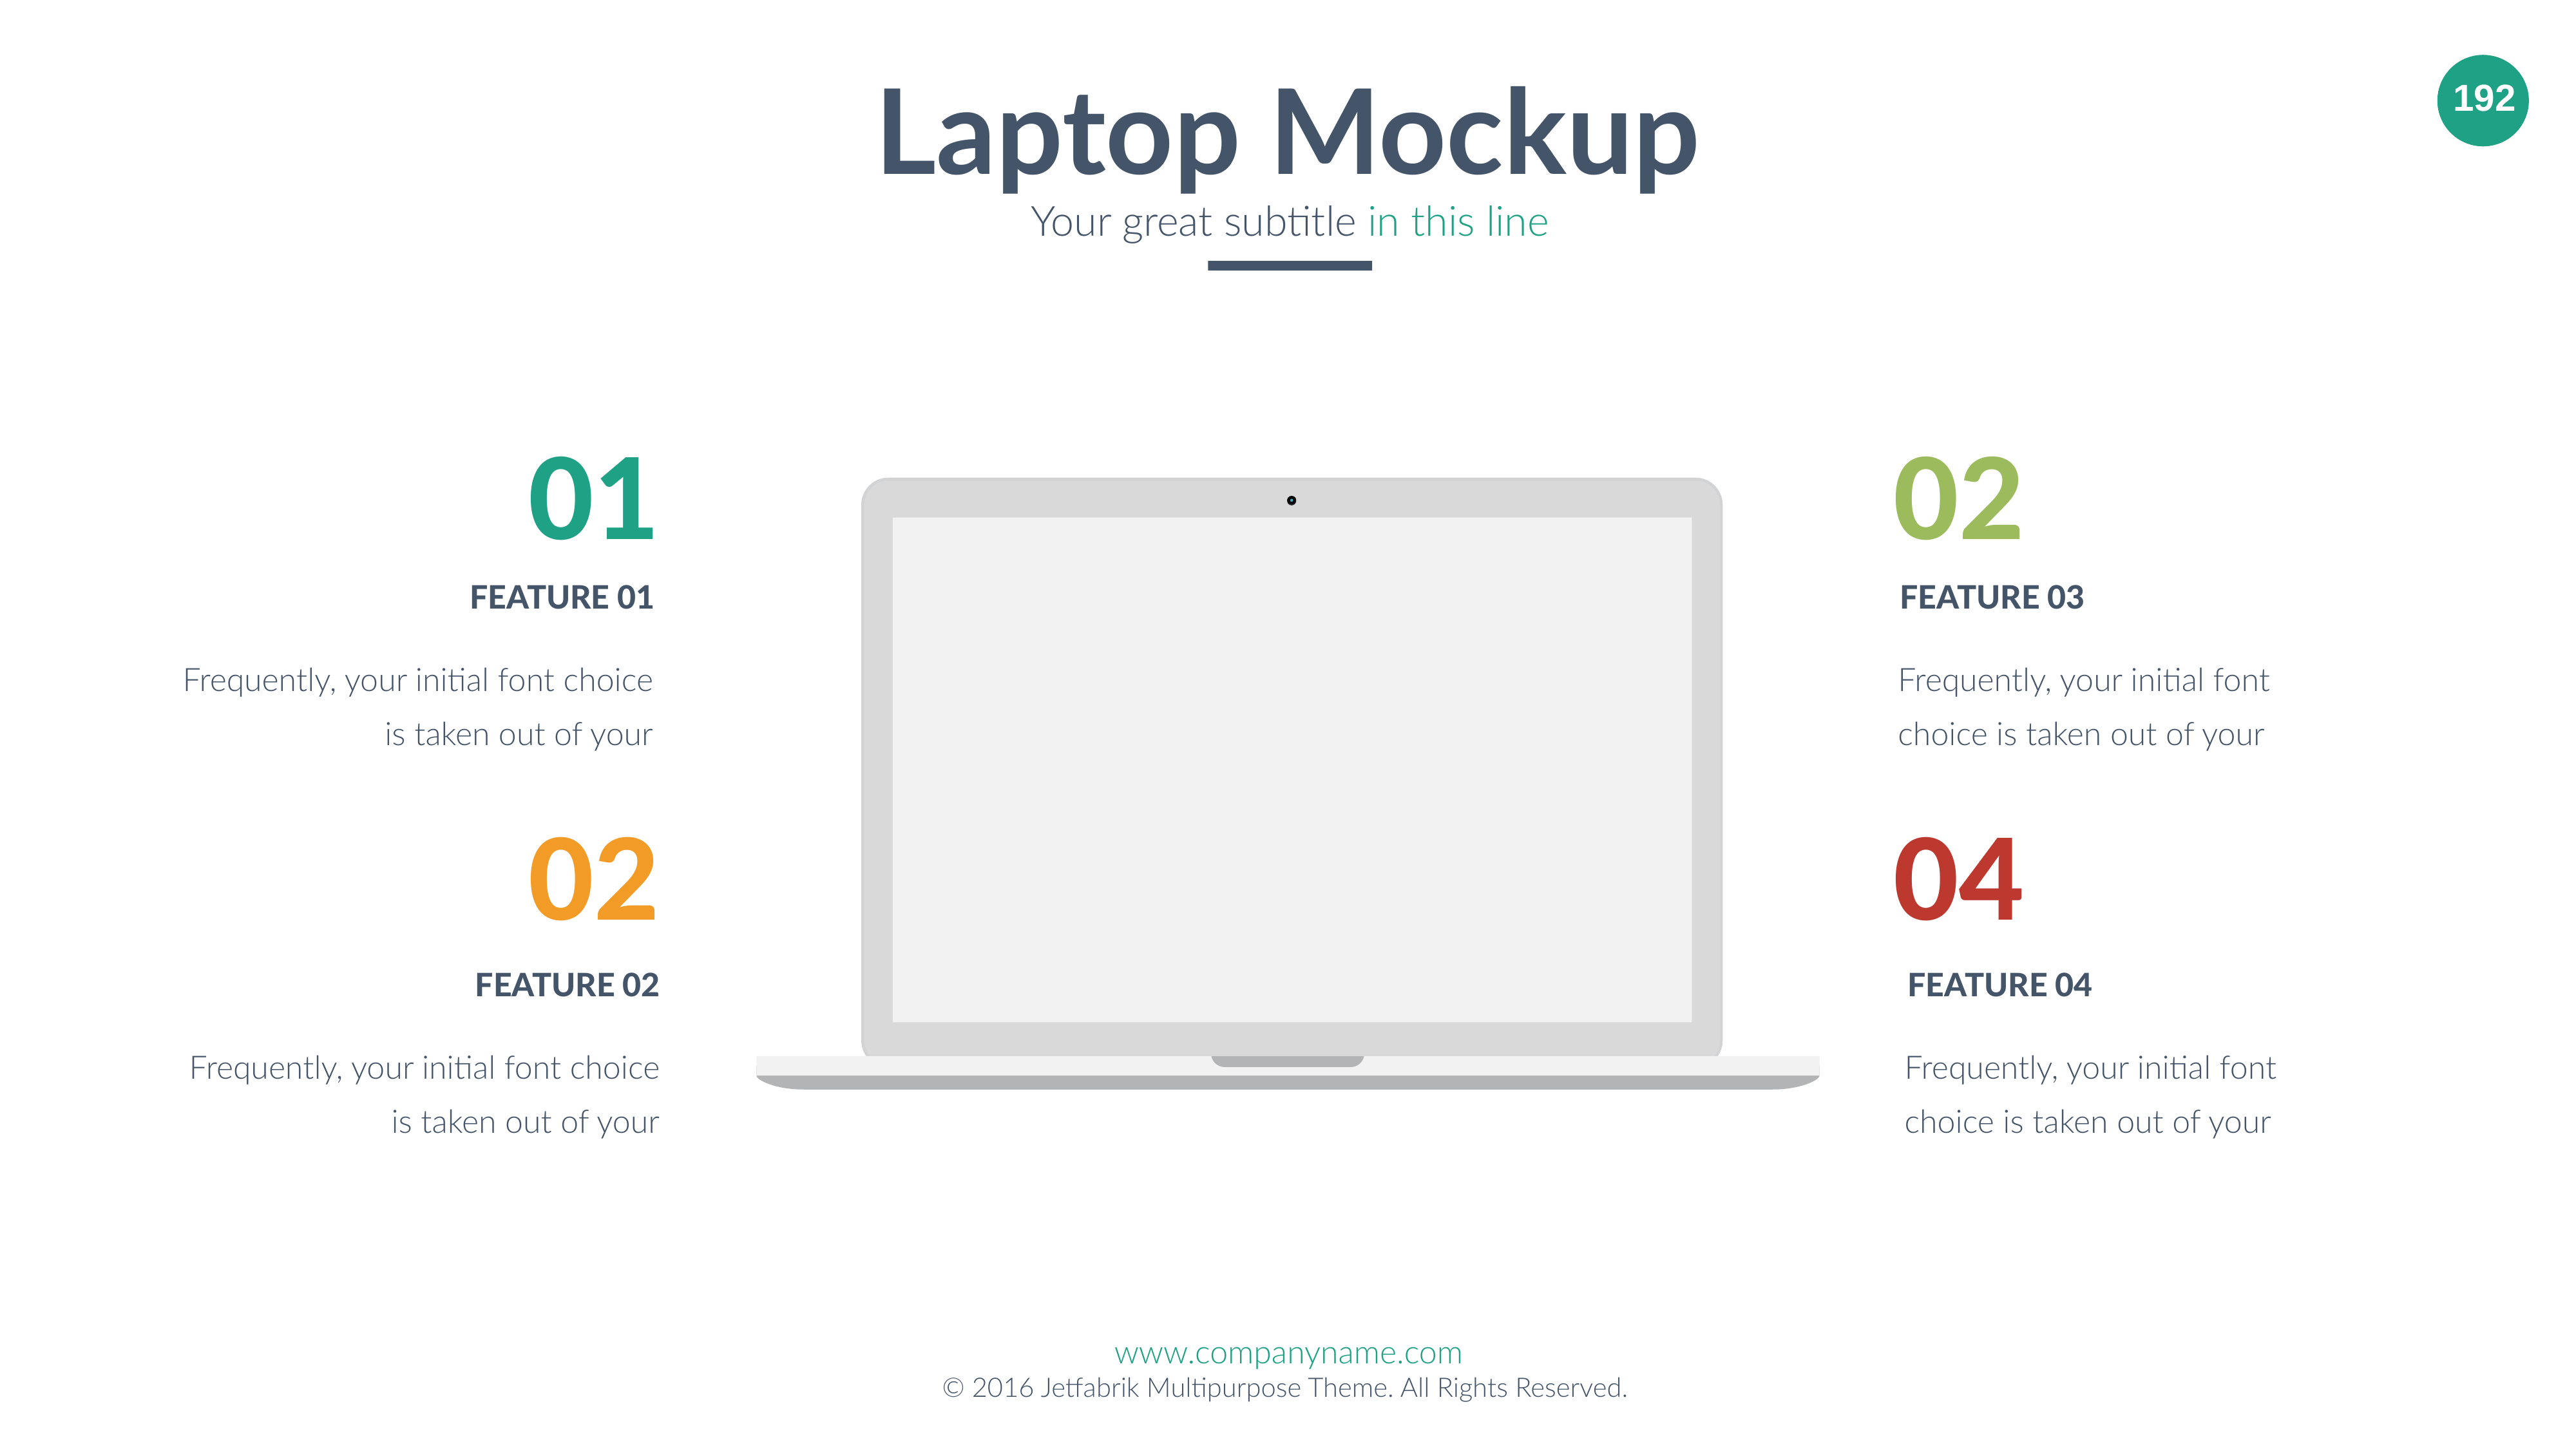

Laptop Mockup
Your great subtitle in this line

01
02

FEATURE 01
FEATURE 03
Frequently, your initial font choice is taken out of your
Frequently, your initial font choice is taken out of your
02
04
FEATURE 02
FEATURE 04
Frequently, your initial font choice is taken out of your
Frequently, your initial font choice is taken out of your